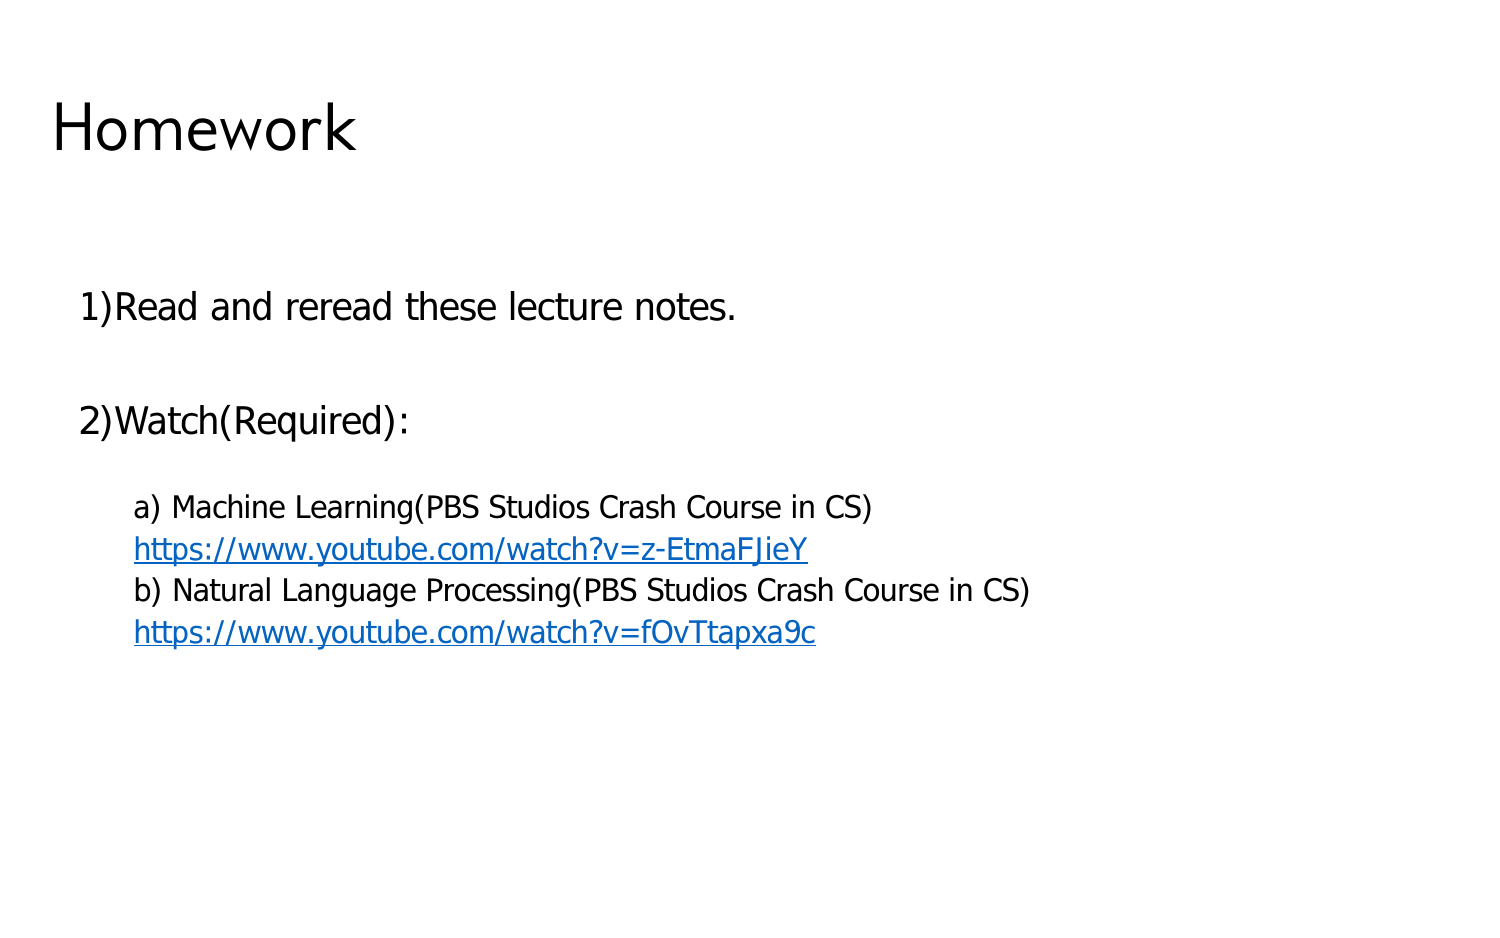

# Homework

1)Read and reread these lecture notes.

2)Watch(Required):

a) Machine Learning(PBS Studios Crash Course in CS)
https://www.youtube.com/watch?v=z-EtmaFJieY
b) Natural Language Processing(PBS Studios Crash Course in CS)
https://www.youtube.com/watch?v=fOvTtapxa9c